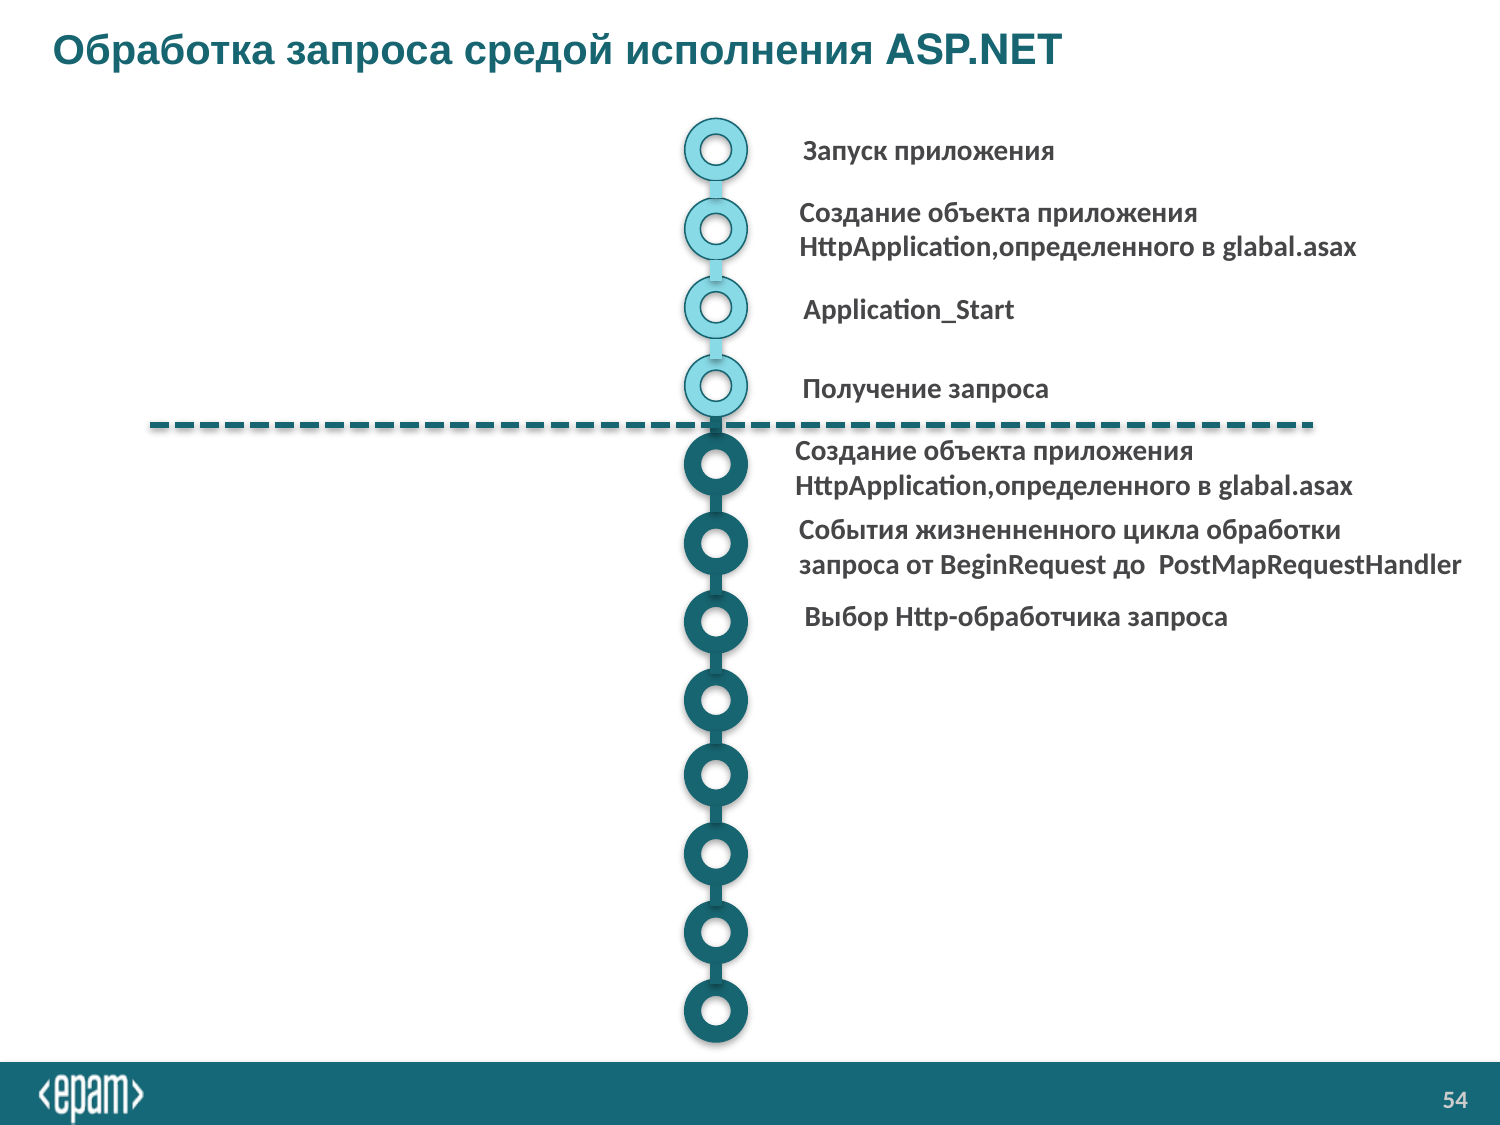

# Обработка запроса средой исполнения ASP.NET

Запуск приложения
Создание объекта приложения
HttpApplication,определенного в glabal.asax
Application_Start
Получение запроса
Создание объекта приложения
HttpApplication,определенного в glabal.asax
События жизненненного цикла обработки
запроса от BeginRequest до  PostMapRequestHandler
Выбор Http-обработчика запроса